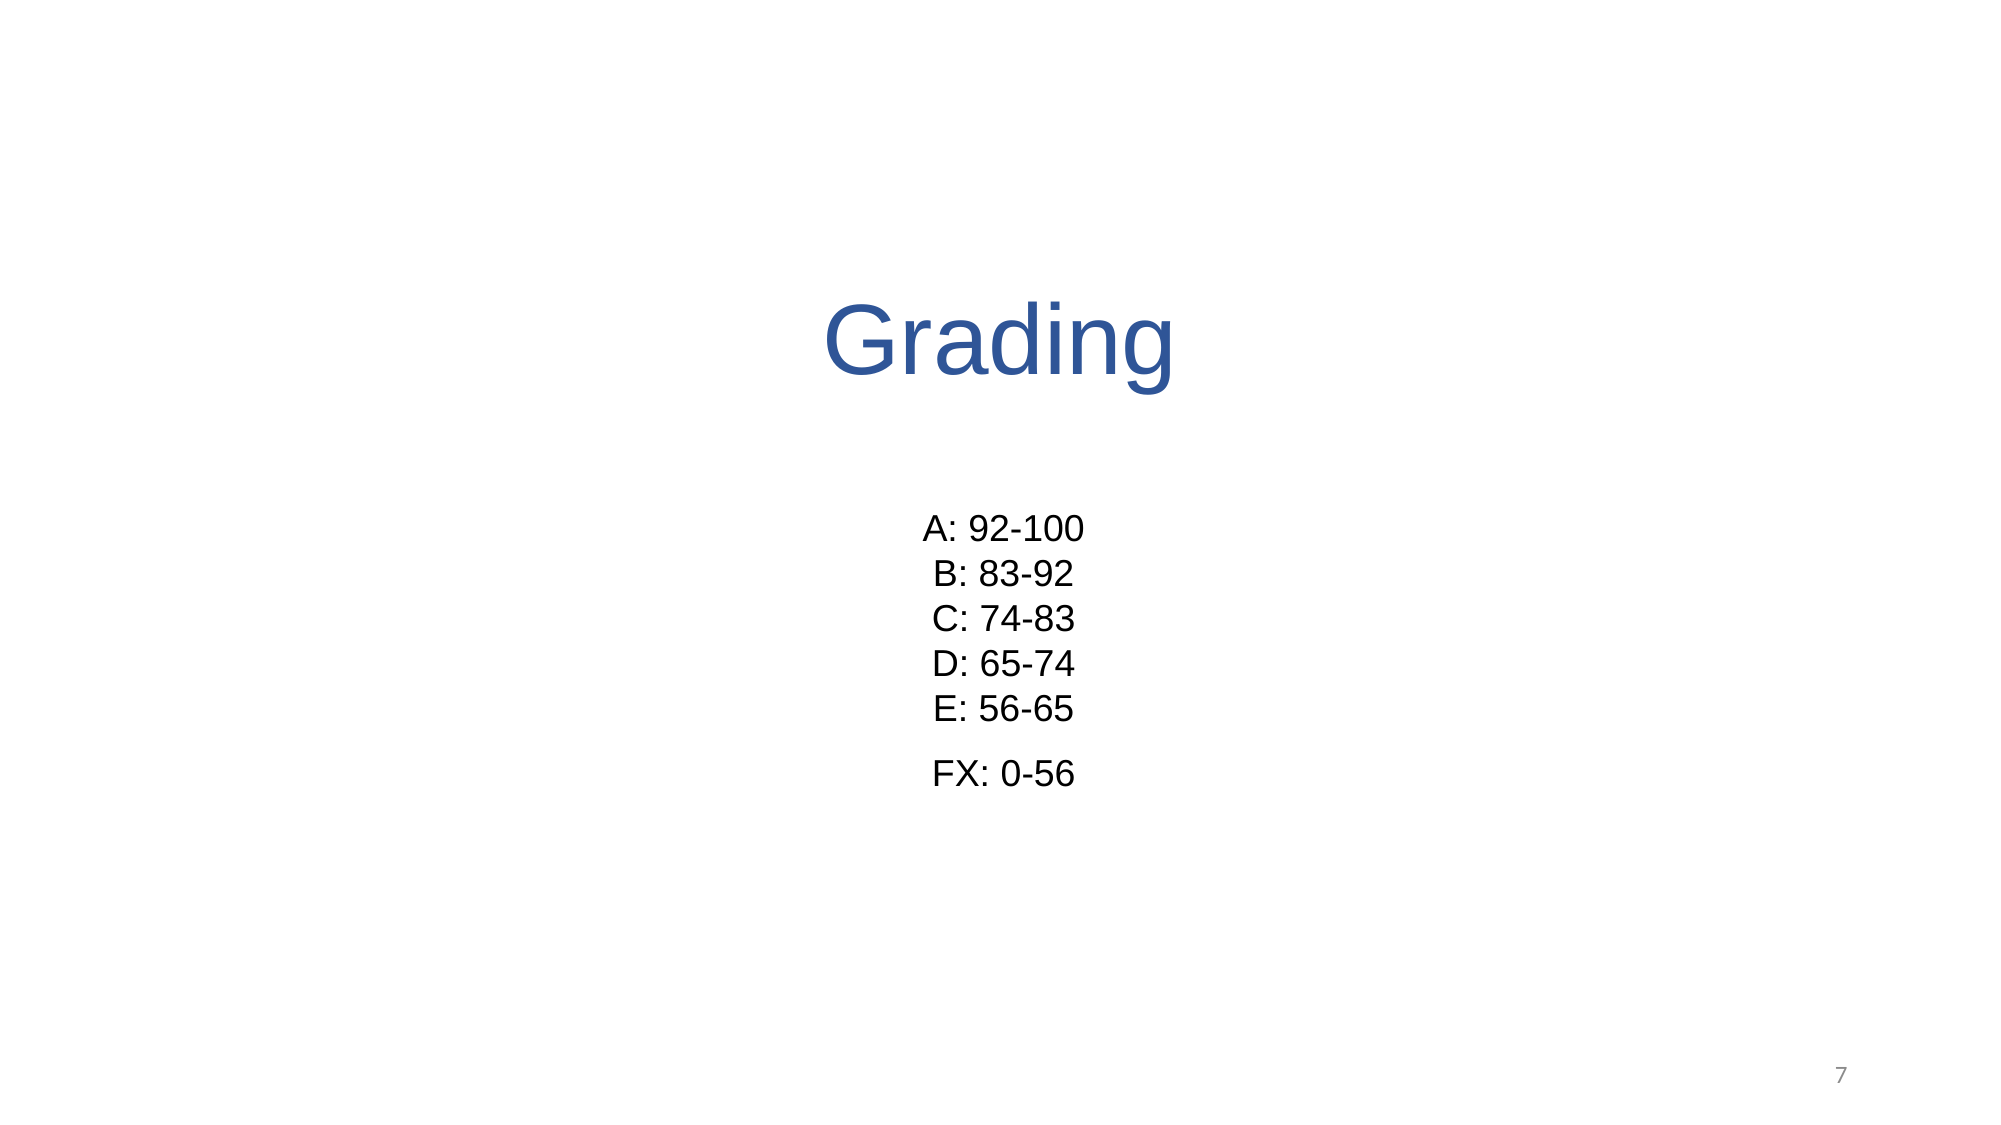

Grading
A: 92-100
B: 83-92
C: 74-83
D: 65-74
E: 56-65
FX: 0-56
7